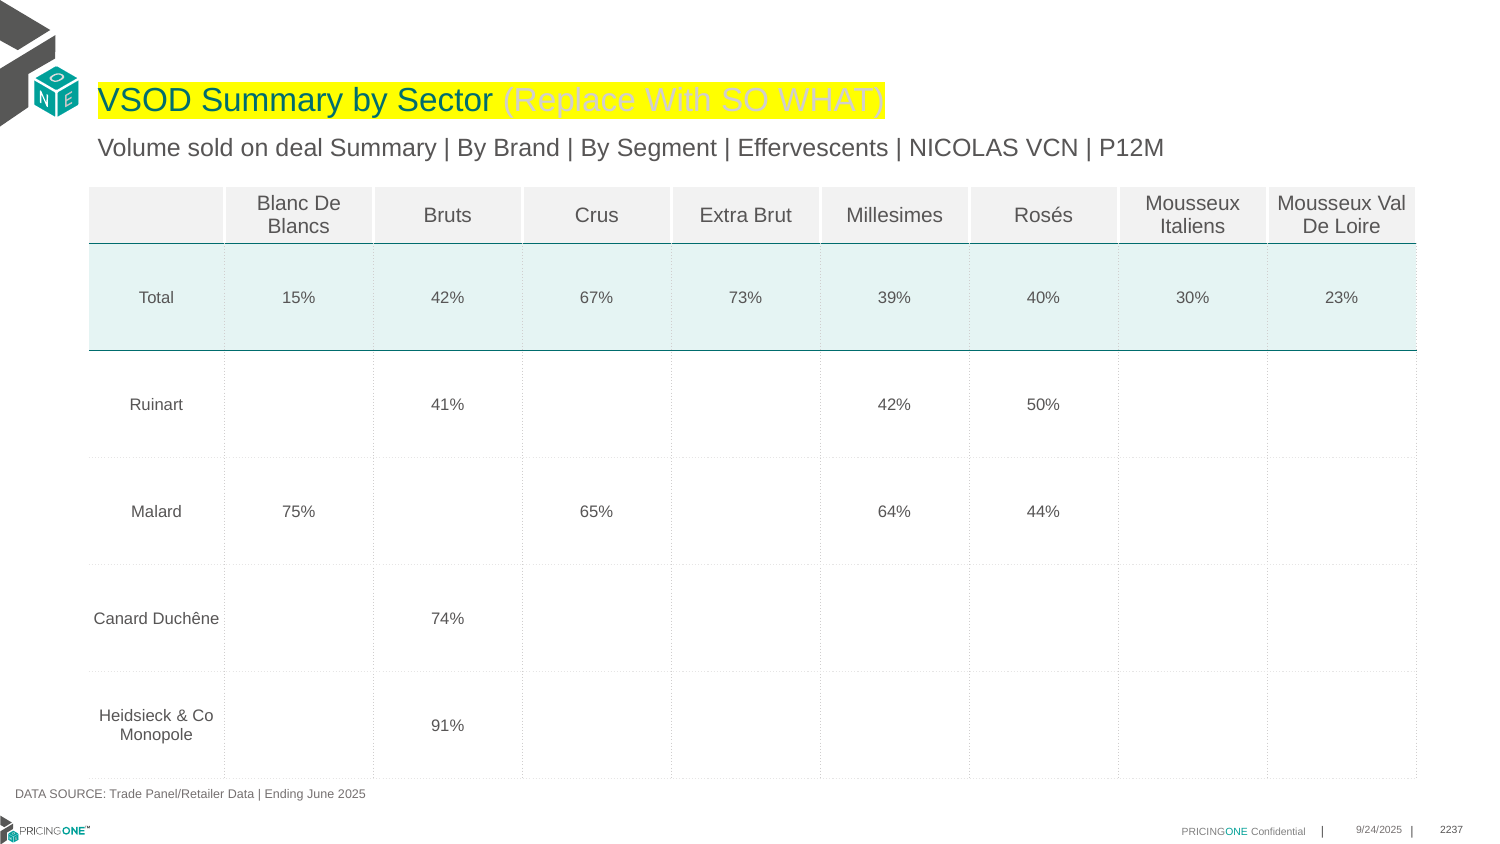

# VSOD Summary by Sector (Replace With SO WHAT)
Volume sold on deal Summary | By Brand | By Segment | Effervescents | NICOLAS VCN | P12M
|  | Blanc De Blancs | Bruts | Crus | Extra Brut | Millesimes | Rosés | Mousseux Italiens | Mousseux Val De Loire |
| --- | --- | --- | --- | --- | --- | --- | --- | --- |
| Total | 15% | 42% | 67% | 73% | 39% | 40% | 30% | 23% |
| Ruinart |  | 41% |  |  | 42% | 50% |  |  |
| Malard | 75% |  | 65% |  | 64% | 44% |  |  |
| Canard Duchêne |  | 74% |  |  |  |  |  |  |
| Heidsieck & Co Monopole |  | 91% |  |  |  |  |  |  |
DATA SOURCE: Trade Panel/Retailer Data | Ending June 2025

9/24/2025
2237